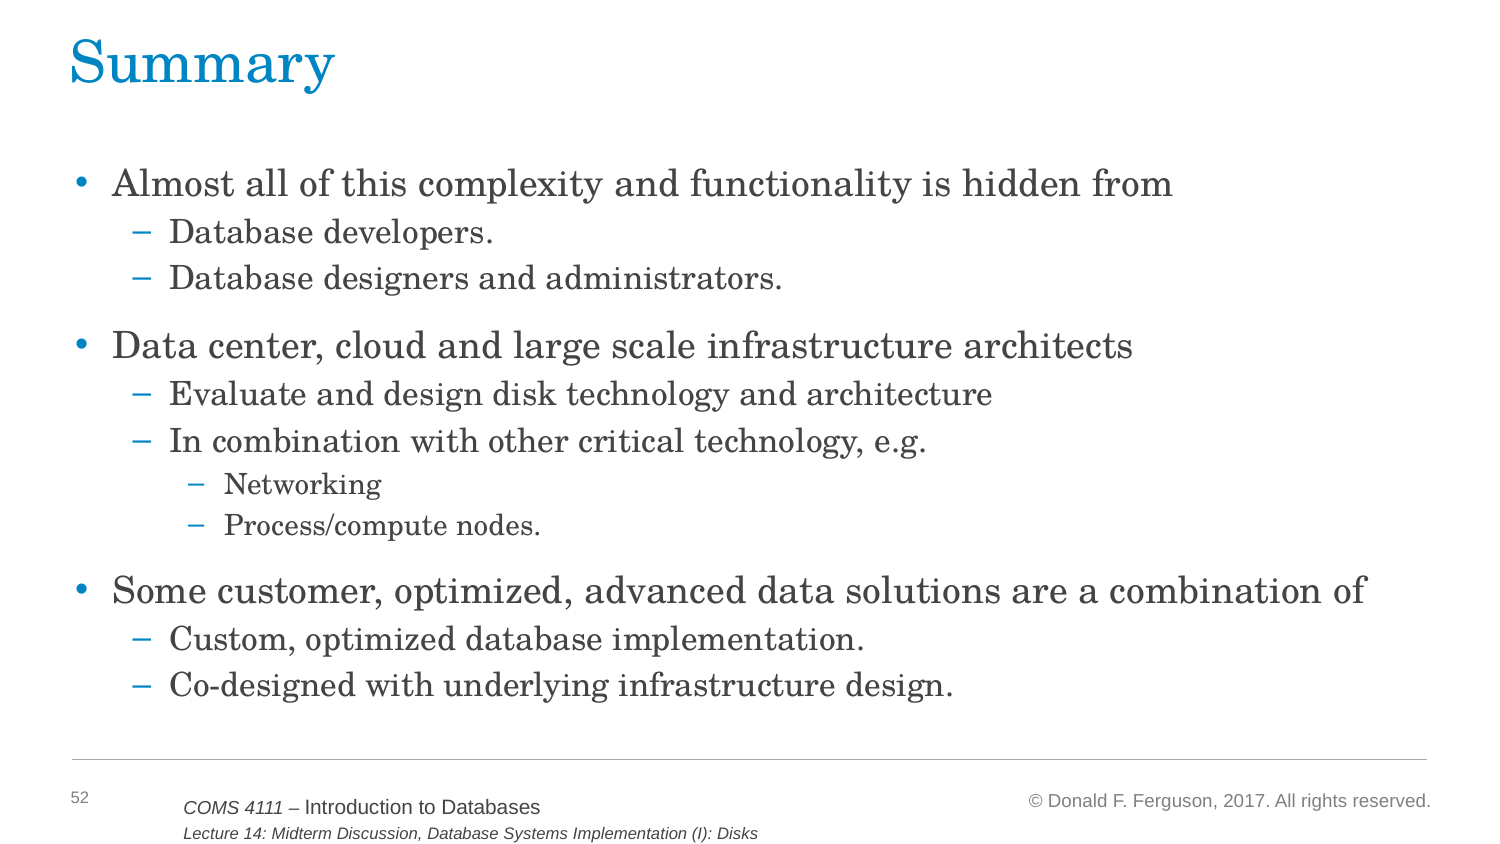

# Summary
Almost all of this complexity and functionality is hidden from
Database developers.
Database designers and administrators.
Data center, cloud and large scale infrastructure architects
Evaluate and design disk technology and architecture
In combination with other critical technology, e.g.
Networking
Process/compute nodes.
Some customer, optimized, advanced data solutions are a combination of
Custom, optimized database implementation.
Co-designed with underlying infrastructure design.